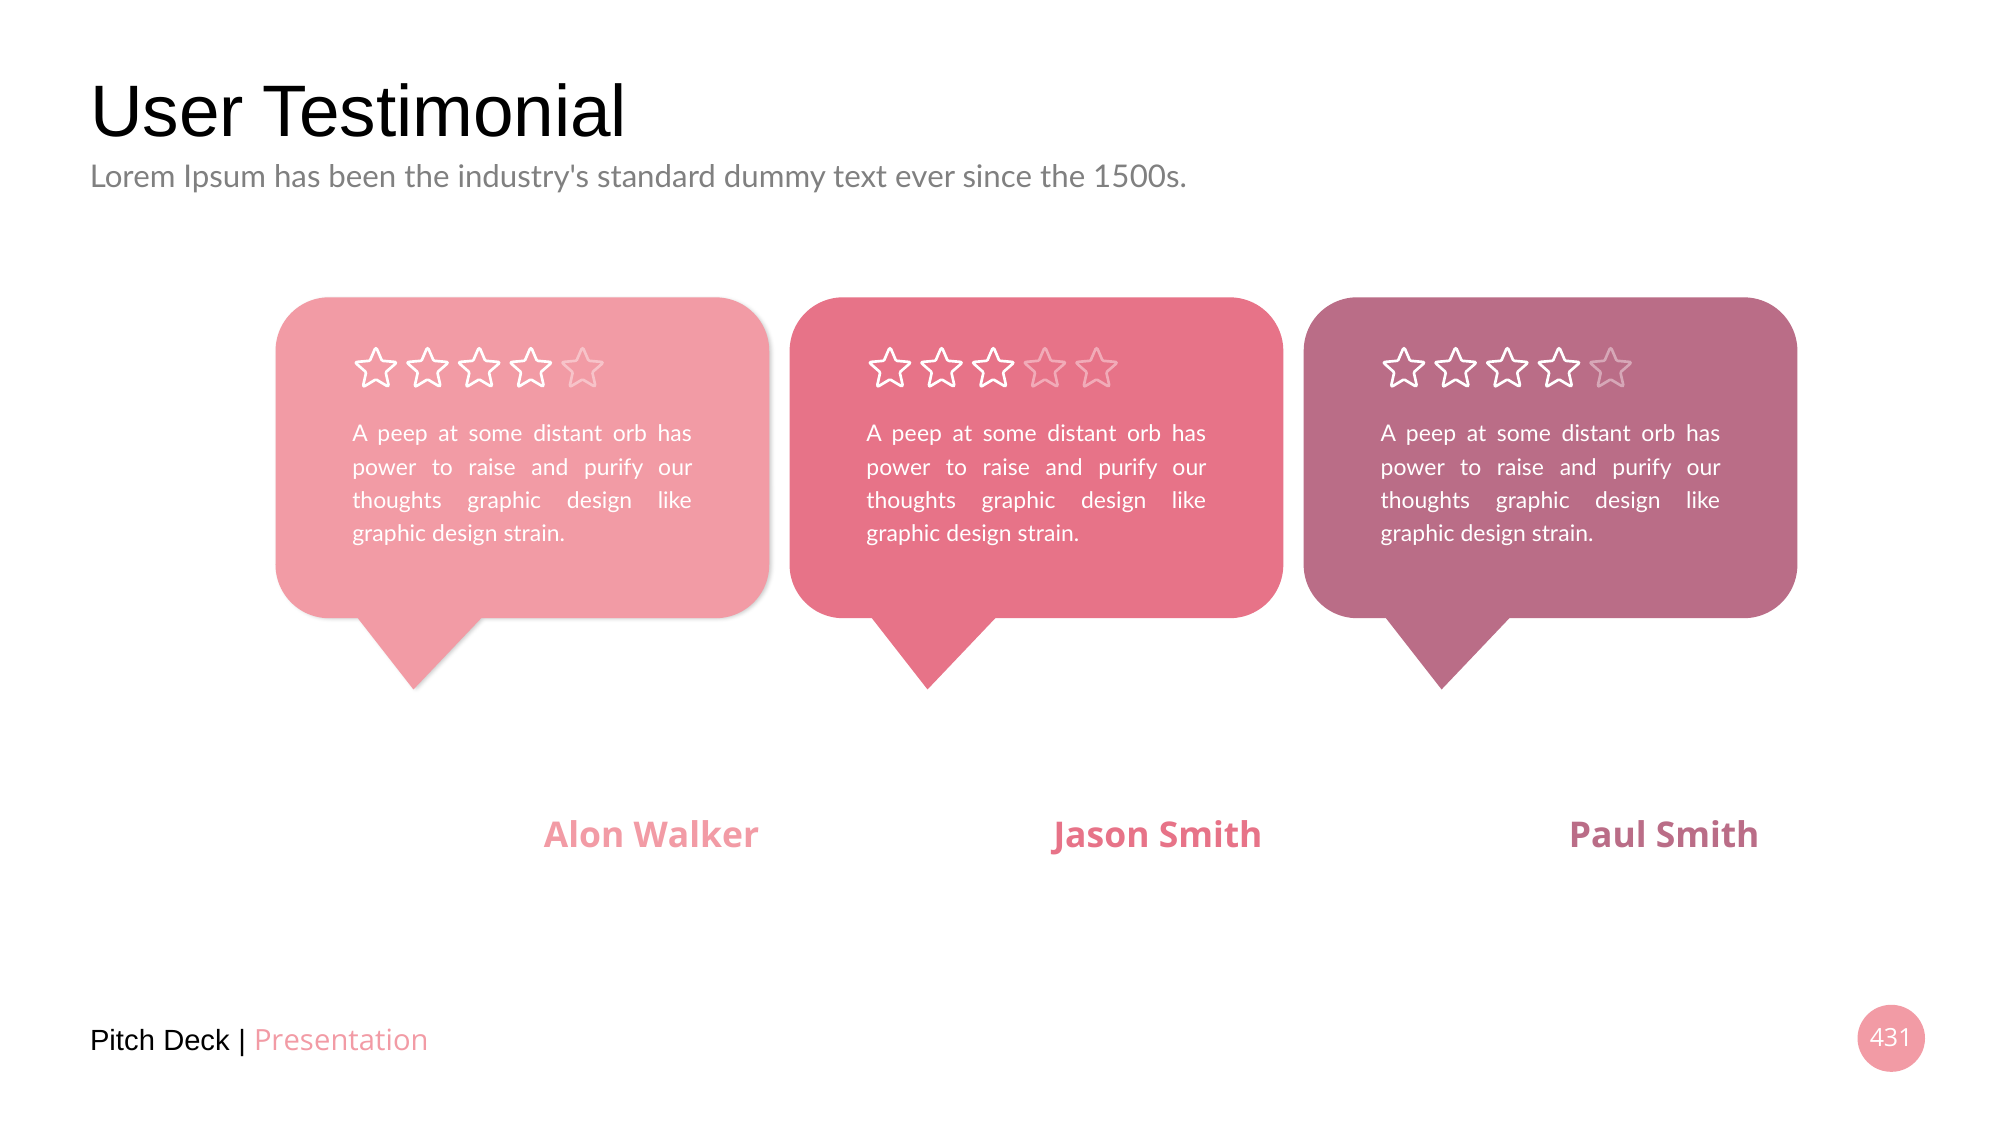

# User Testimonial
Lorem Ipsum has been the industry's standard dummy text ever since the 1500s.

A peep at some distant orb has power to raise and purify our thoughts graphic design like graphic design strain.
A peep at some distant orb has power to raise and purify our thoughts graphic design like graphic design strain.
A peep at some distant orb has power to raise and purify our thoughts graphic design like graphic design strain.

Alon Walker
Jason Smith
Paul Smith
Pitch Deck | Presentation
431